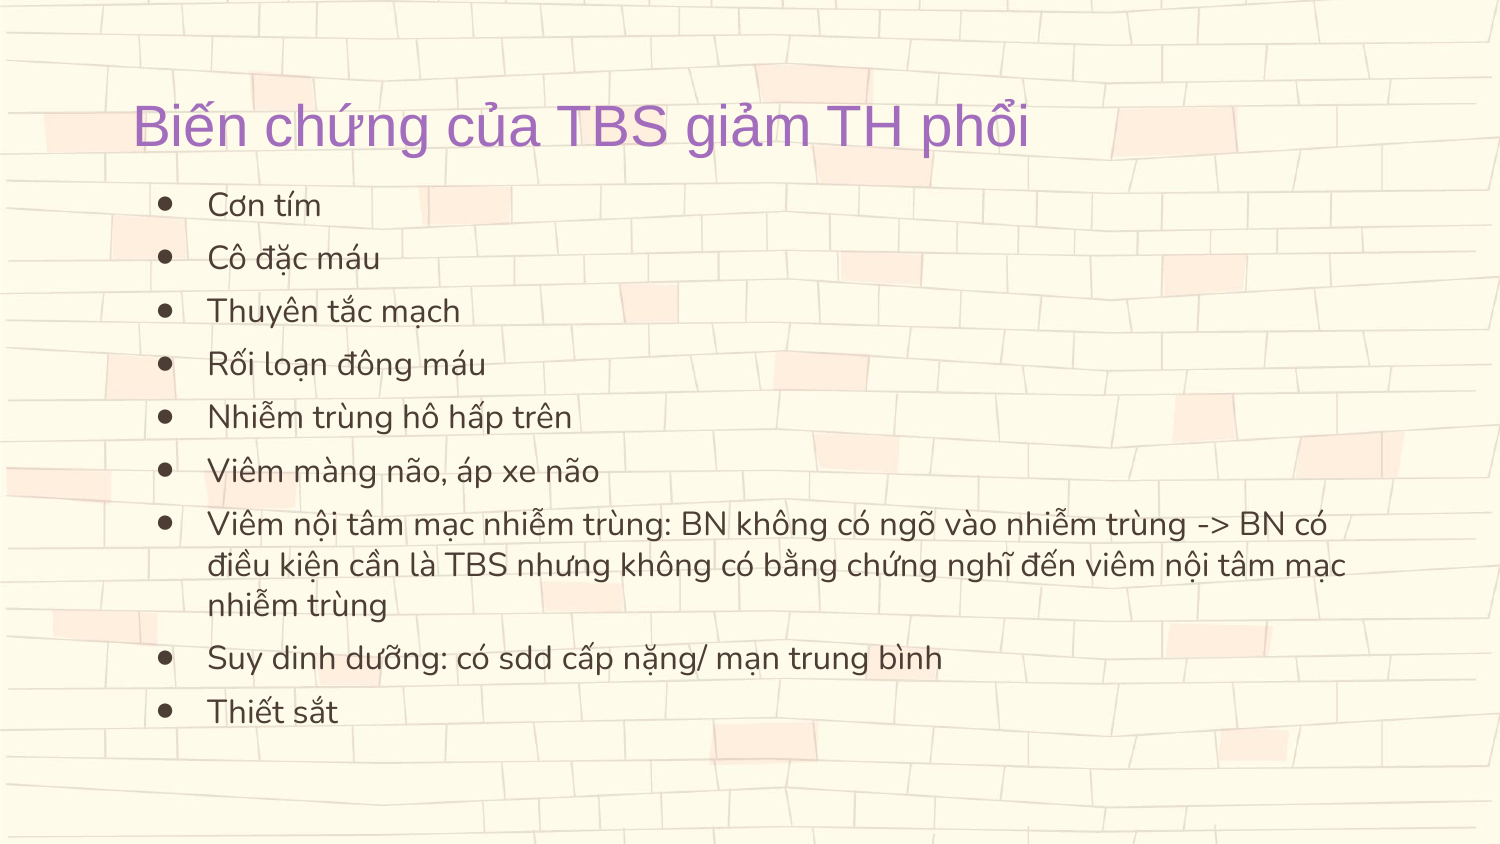

# Biến chứng của TBS giảm TH phổi
Cơn tím
Cô đặc máu
Thuyên tắc mạch
Rối loạn đông máu
Nhiễm trùng hô hấp trên
Viêm màng não, áp xe não
Viêm nội tâm mạc nhiễm trùng: BN không có ngõ vào nhiễm trùng -> BN có điều kiện cần là TBS nhưng không có bằng chứng nghĩ đến viêm nội tâm mạc nhiễm trùng
Suy dinh dưỡng: có sdd cấp nặng/ mạn trung bình
Thiết sắt